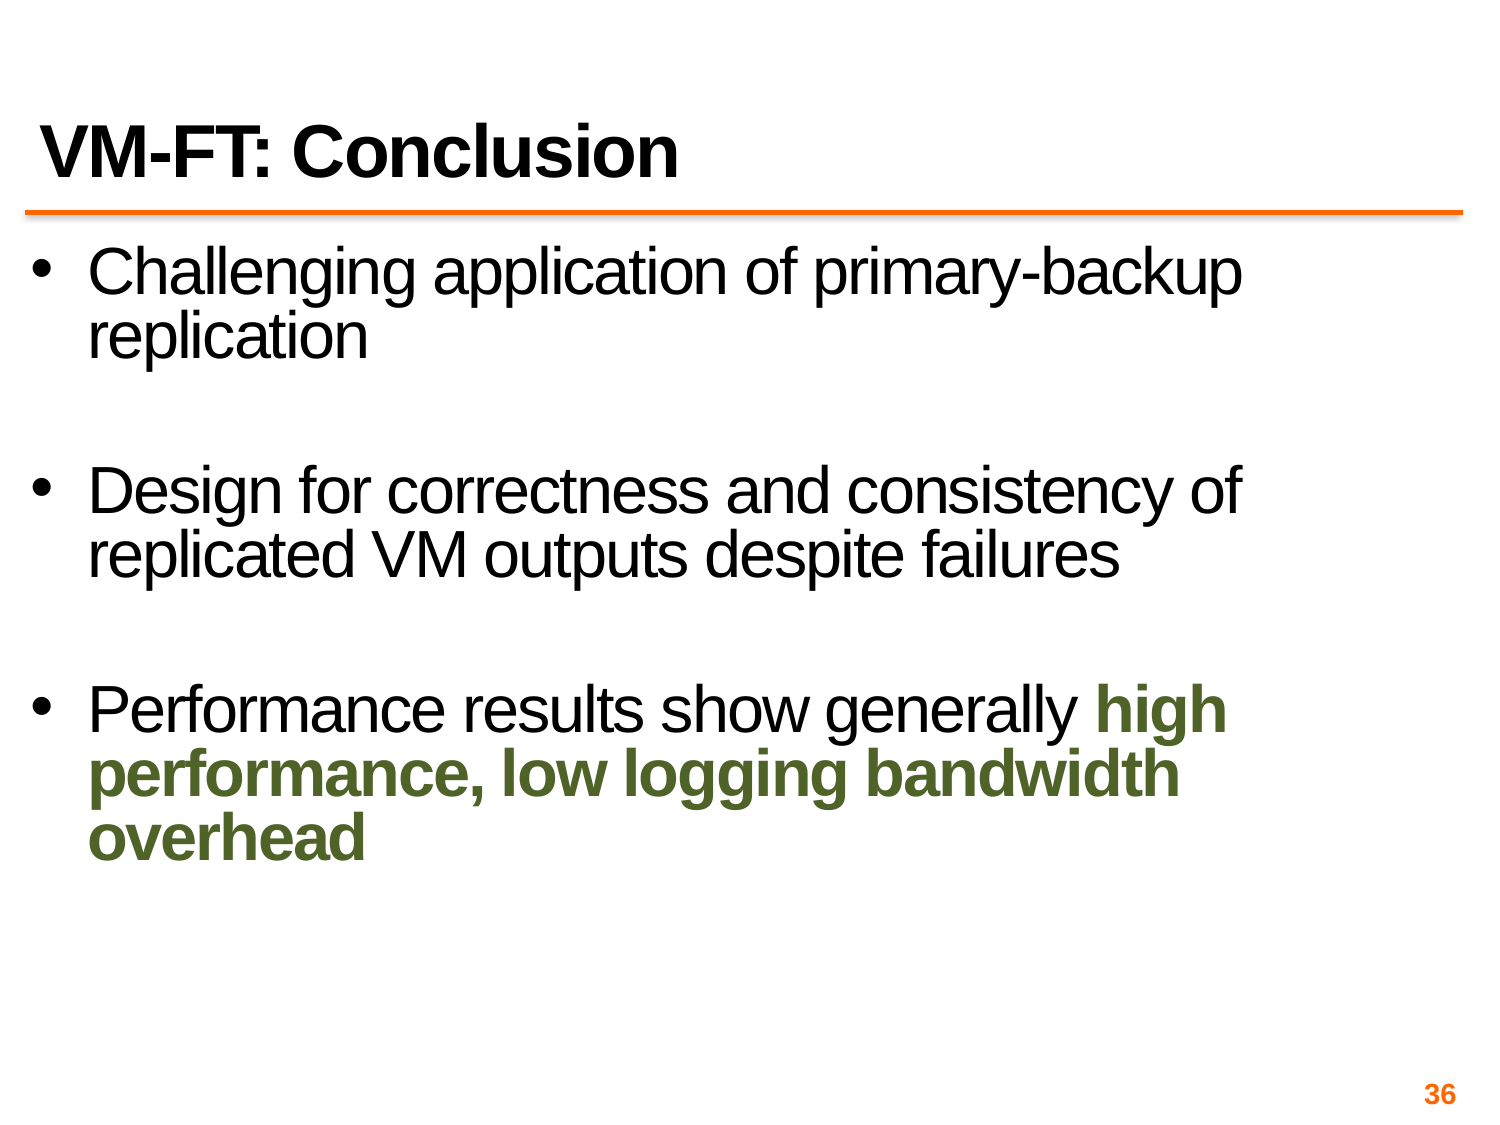

# VM-FT: Conclusion
Challenging application of primary-backup replication

Design for correctness and consistency of replicated VM outputs despite failures

Performance results show generally high performance, low logging bandwidth overhead
36